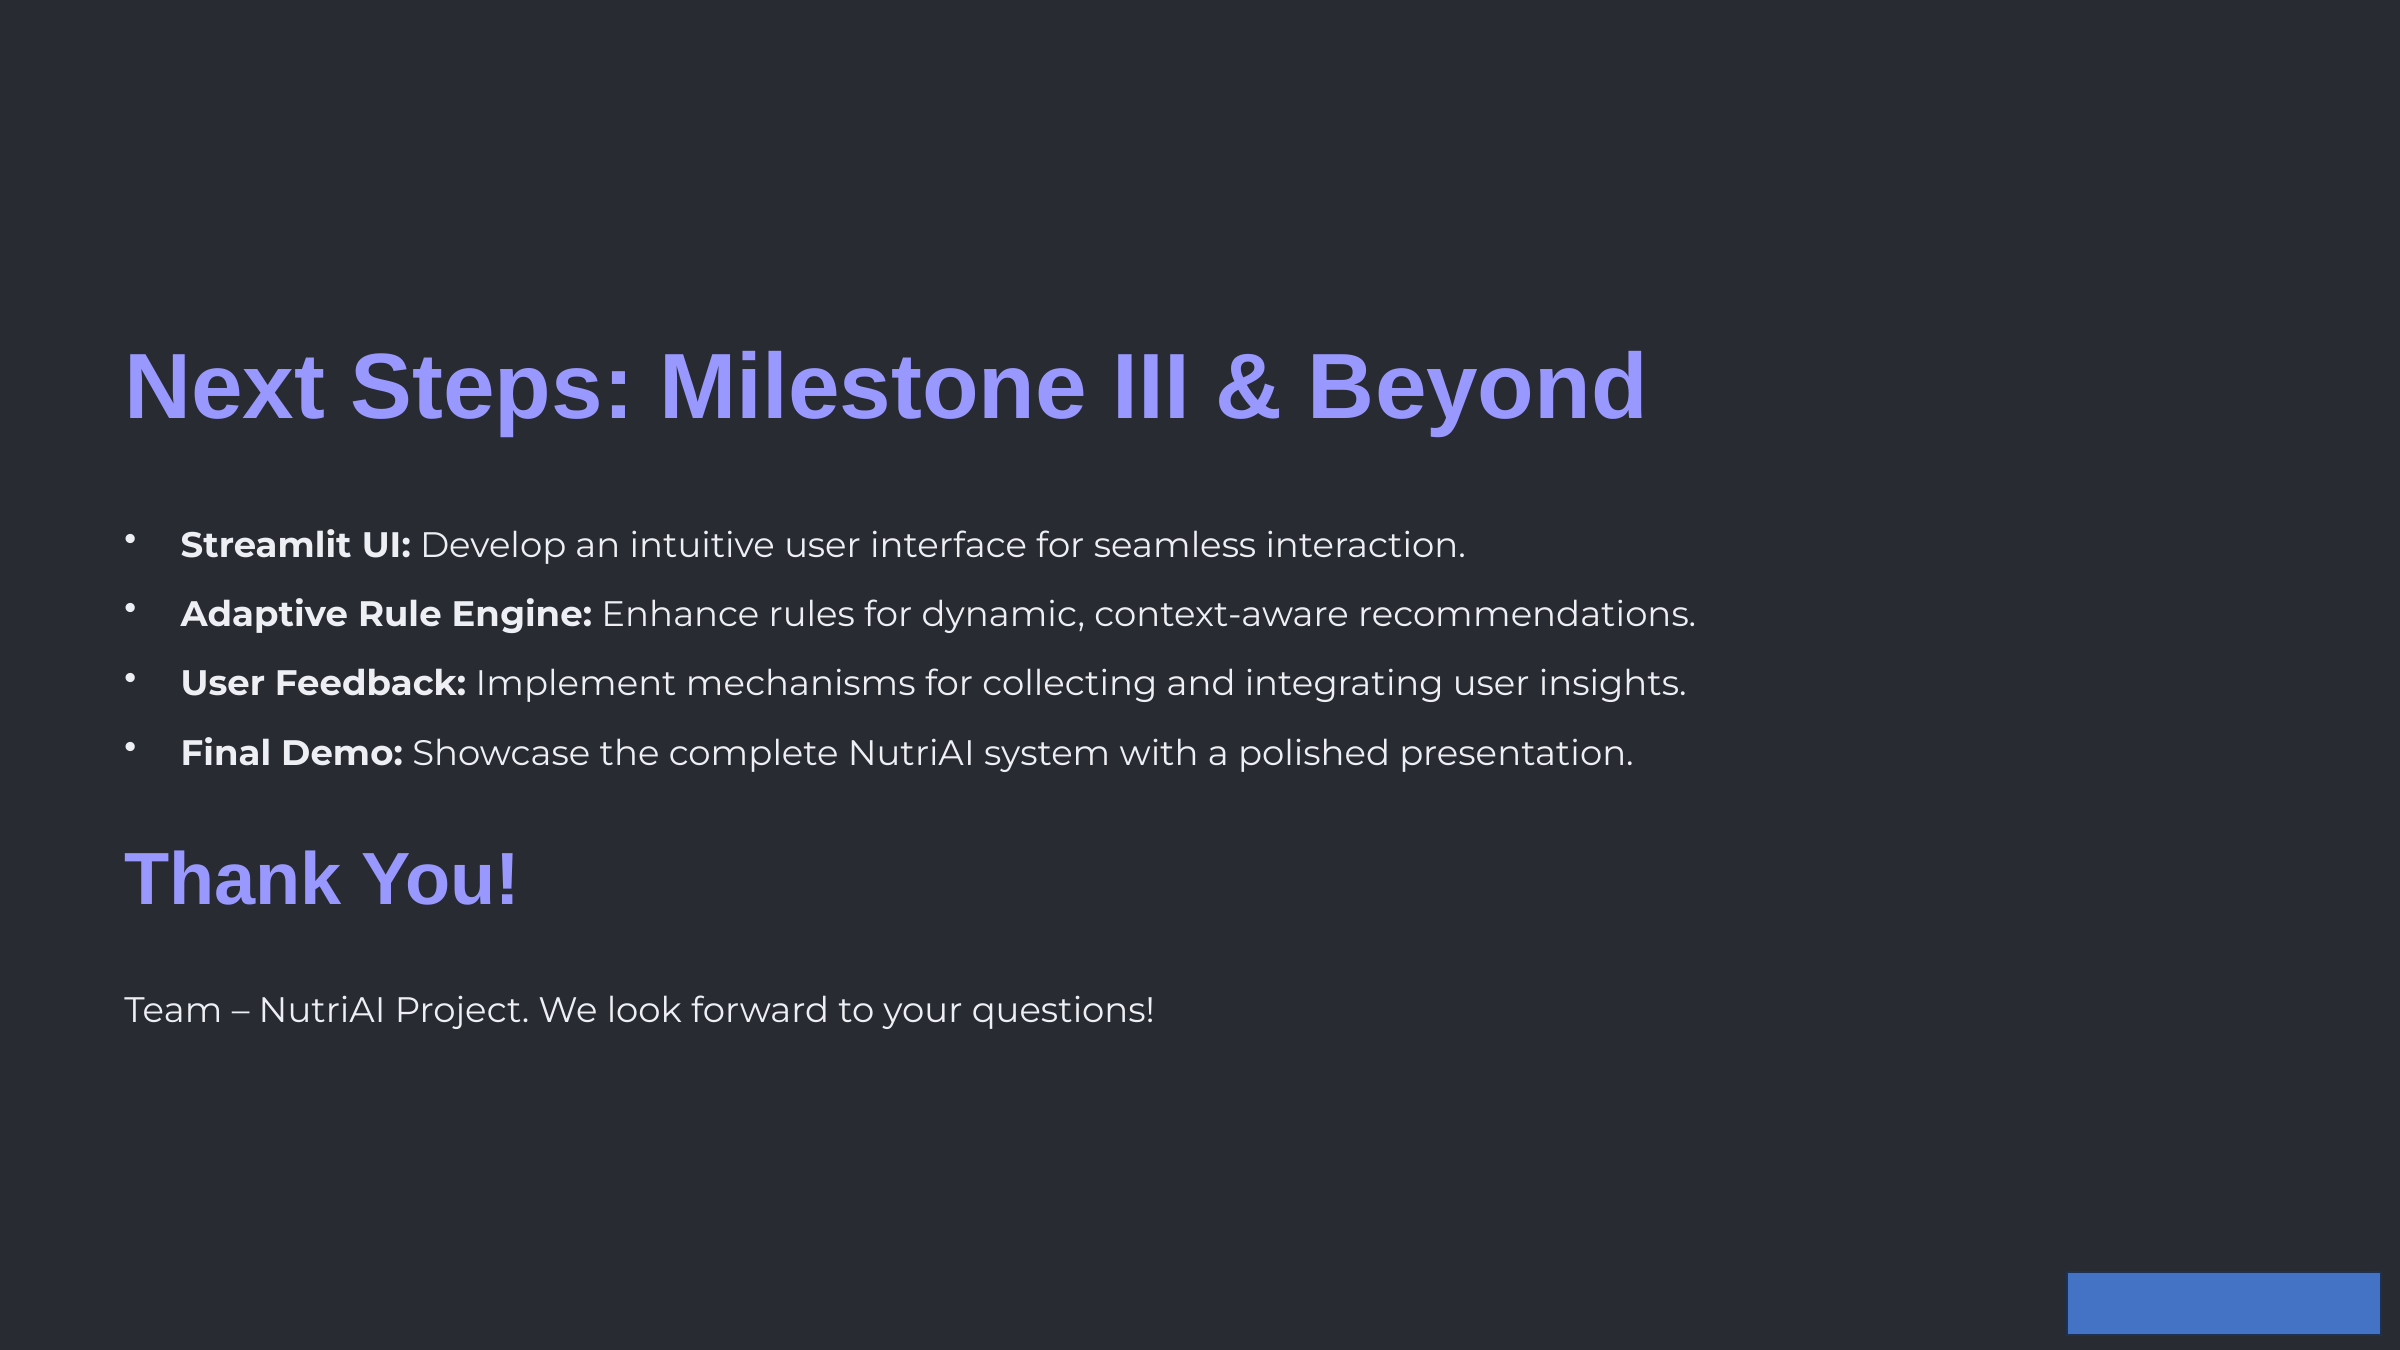

Next Steps: Milestone III & Beyond
Streamlit UI: Develop an intuitive user interface for seamless interaction.
Adaptive Rule Engine: Enhance rules for dynamic, context-aware recommendations.
User Feedback: Implement mechanisms for collecting and integrating user insights.
Final Demo: Showcase the complete NutriAI system with a polished presentation.
Thank You!
Team – NutriAI Project. We look forward to your questions!